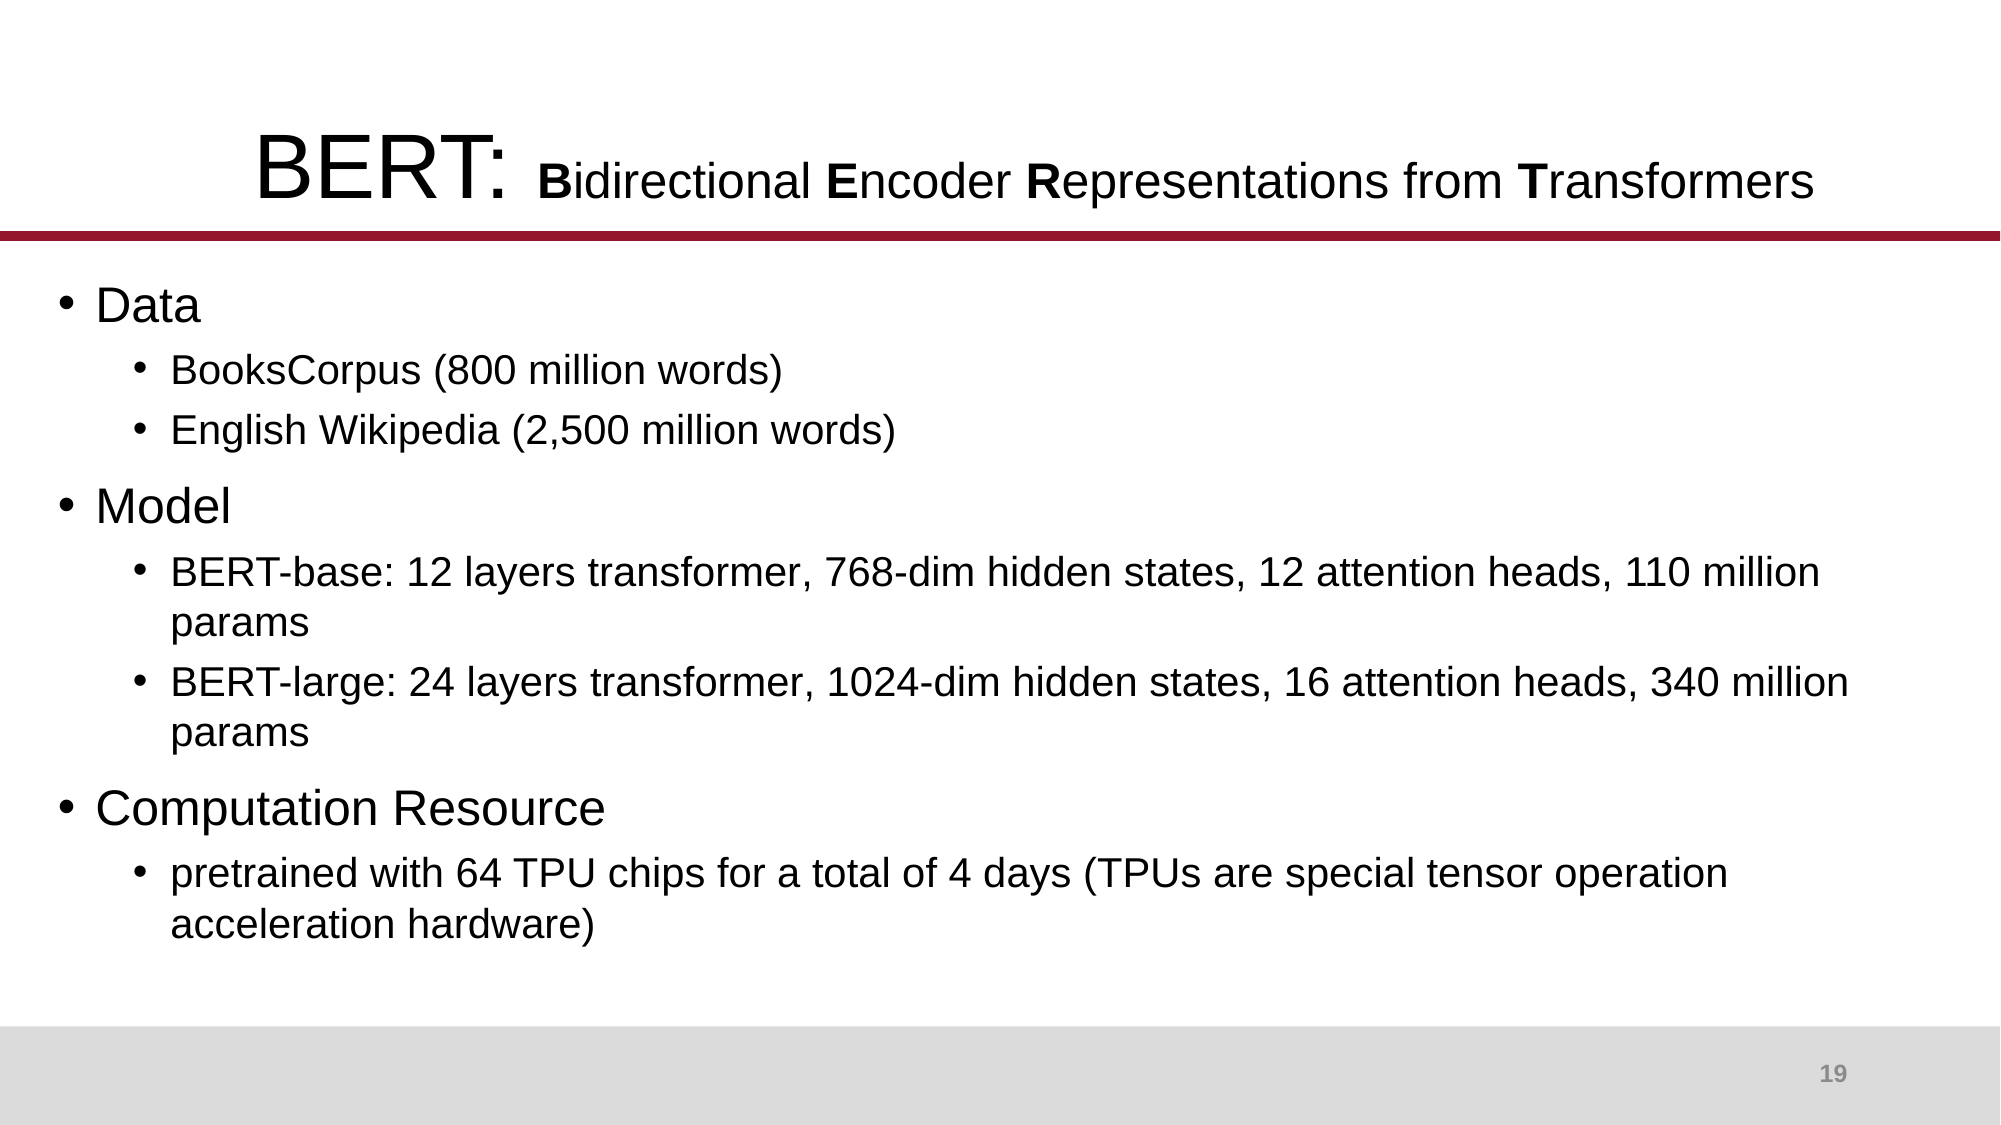

# BERT: Bidirectional Encoder Representations from Transformers
Data
BooksCorpus (800 million words)
English Wikipedia (2,500 million words)
Model
BERT-base: 12 layers transformer, 768-dim hidden states, 12 attention heads, 110 million params
BERT-large: 24 layers transformer, 1024-dim hidden states, 16 attention heads, 340 million params
Computation Resource
pretrained with 64 TPU chips for a total of 4 days (TPUs are special tensor operation acceleration hardware)
19